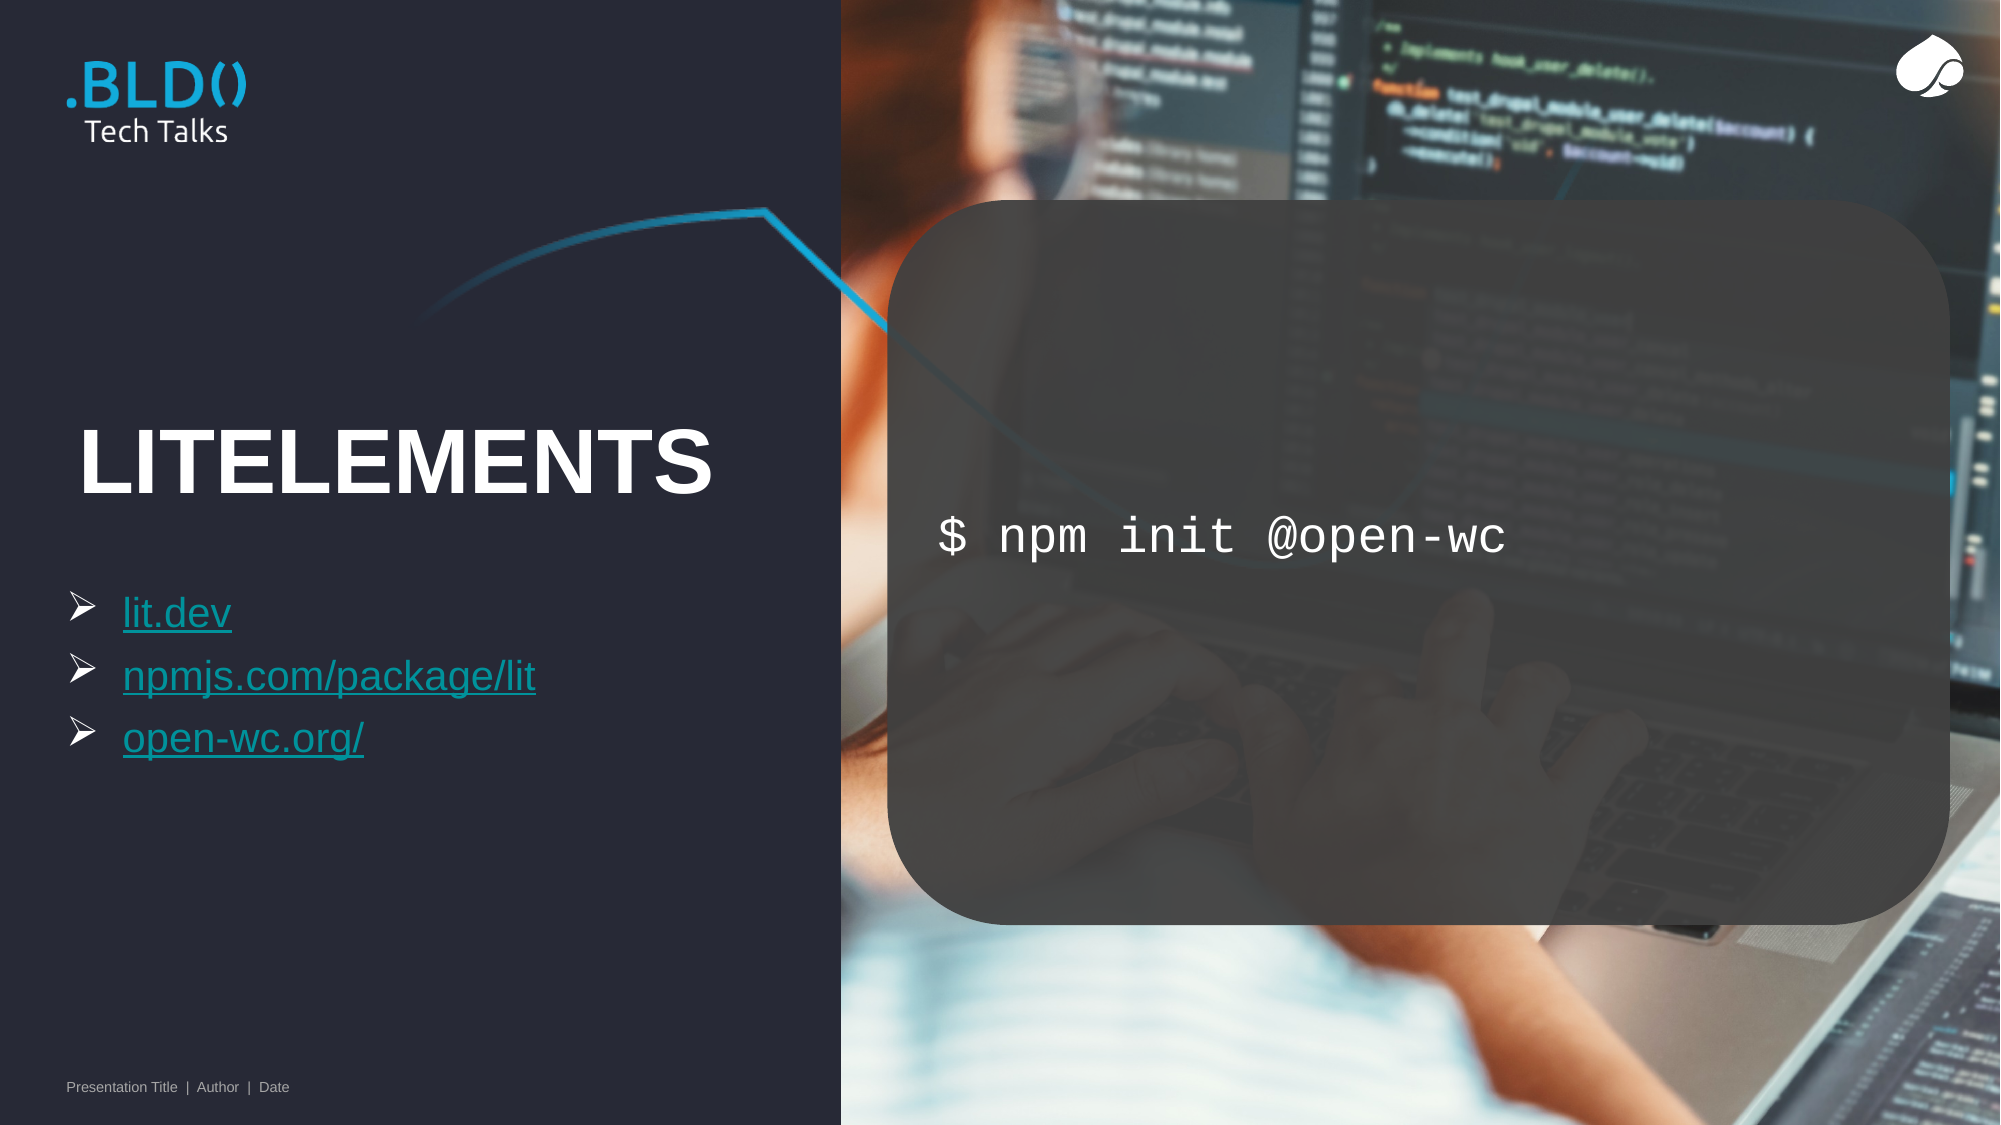

# LitElements
$ npm init @open-wc

lit.dev
npmjs.com/package/lit
open-wc.org/